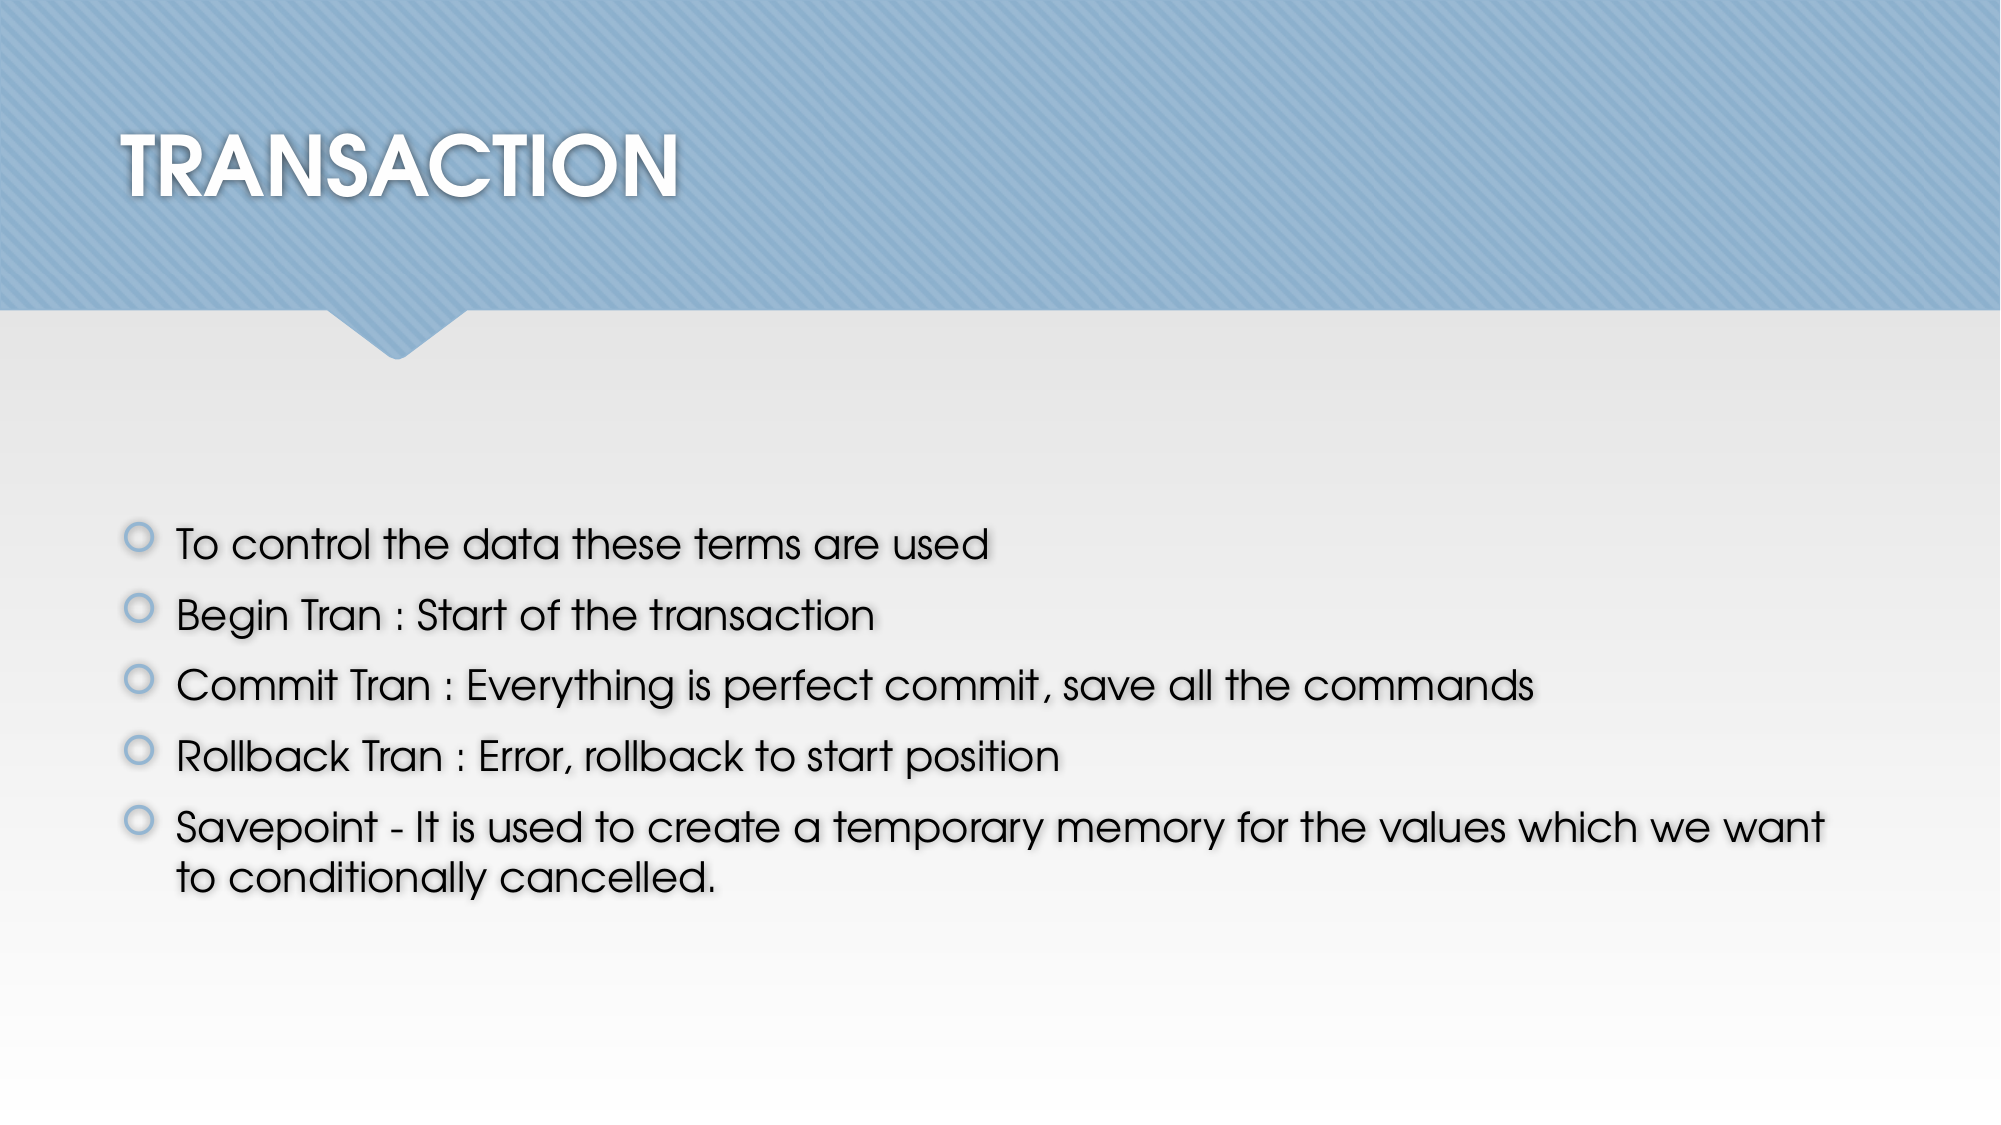

# TRANSACTION
To control the data these terms are used
Begin Tran : Start of the transaction
Commit Tran : Everything is perfect commit, save all the commands
Rollback Tran : Error, rollback to start position
Savepoint - It is used to create a temporary memory for the values which we want to conditionally cancelled.